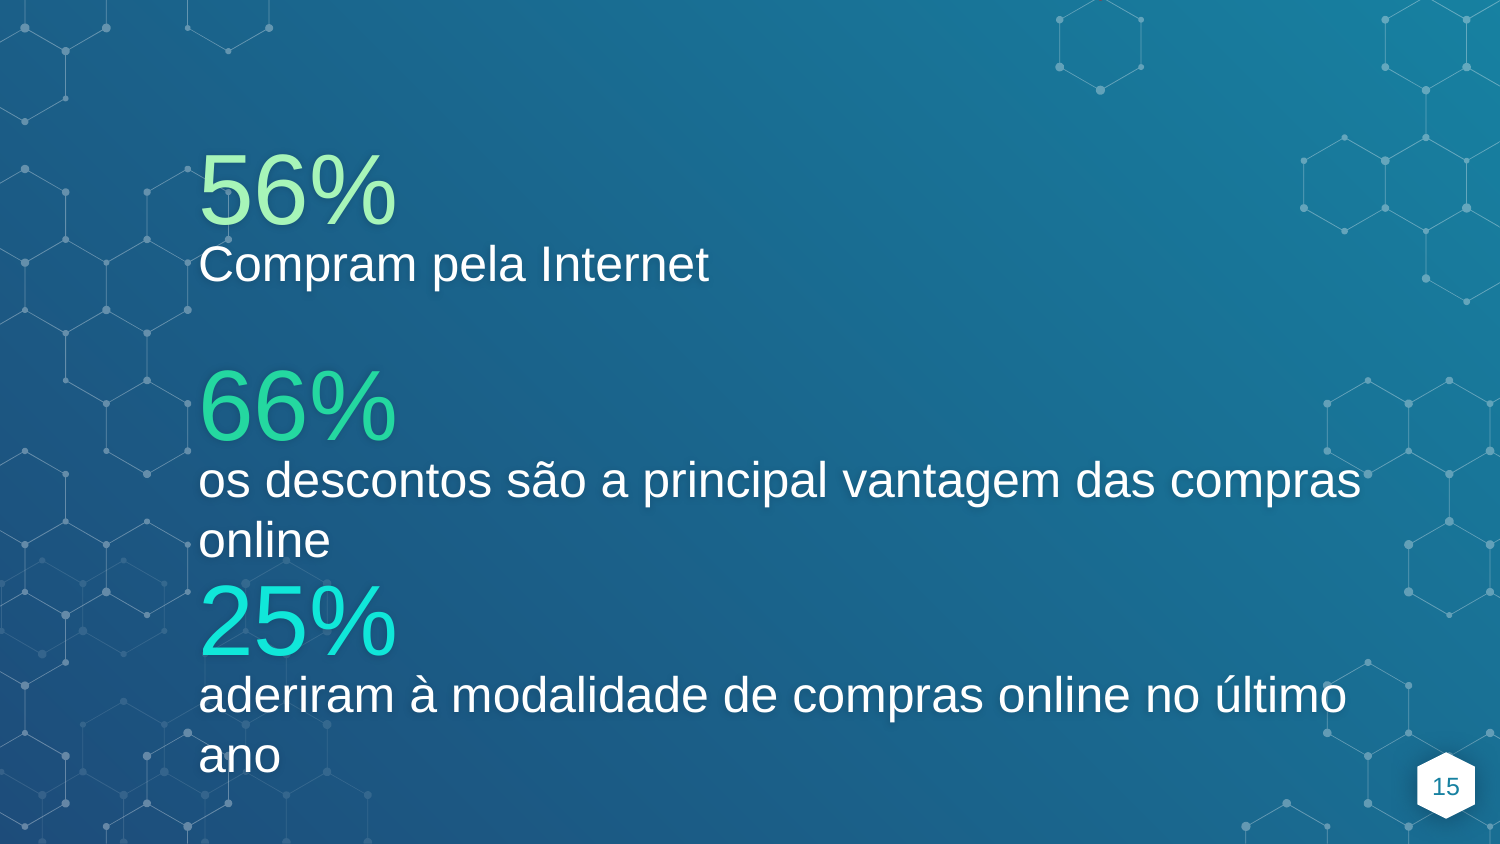

56%
Compram pela Internet
66%
os descontos são a principal vantagem das compras online
25%
aderiram à modalidade de compras online no último ano
15